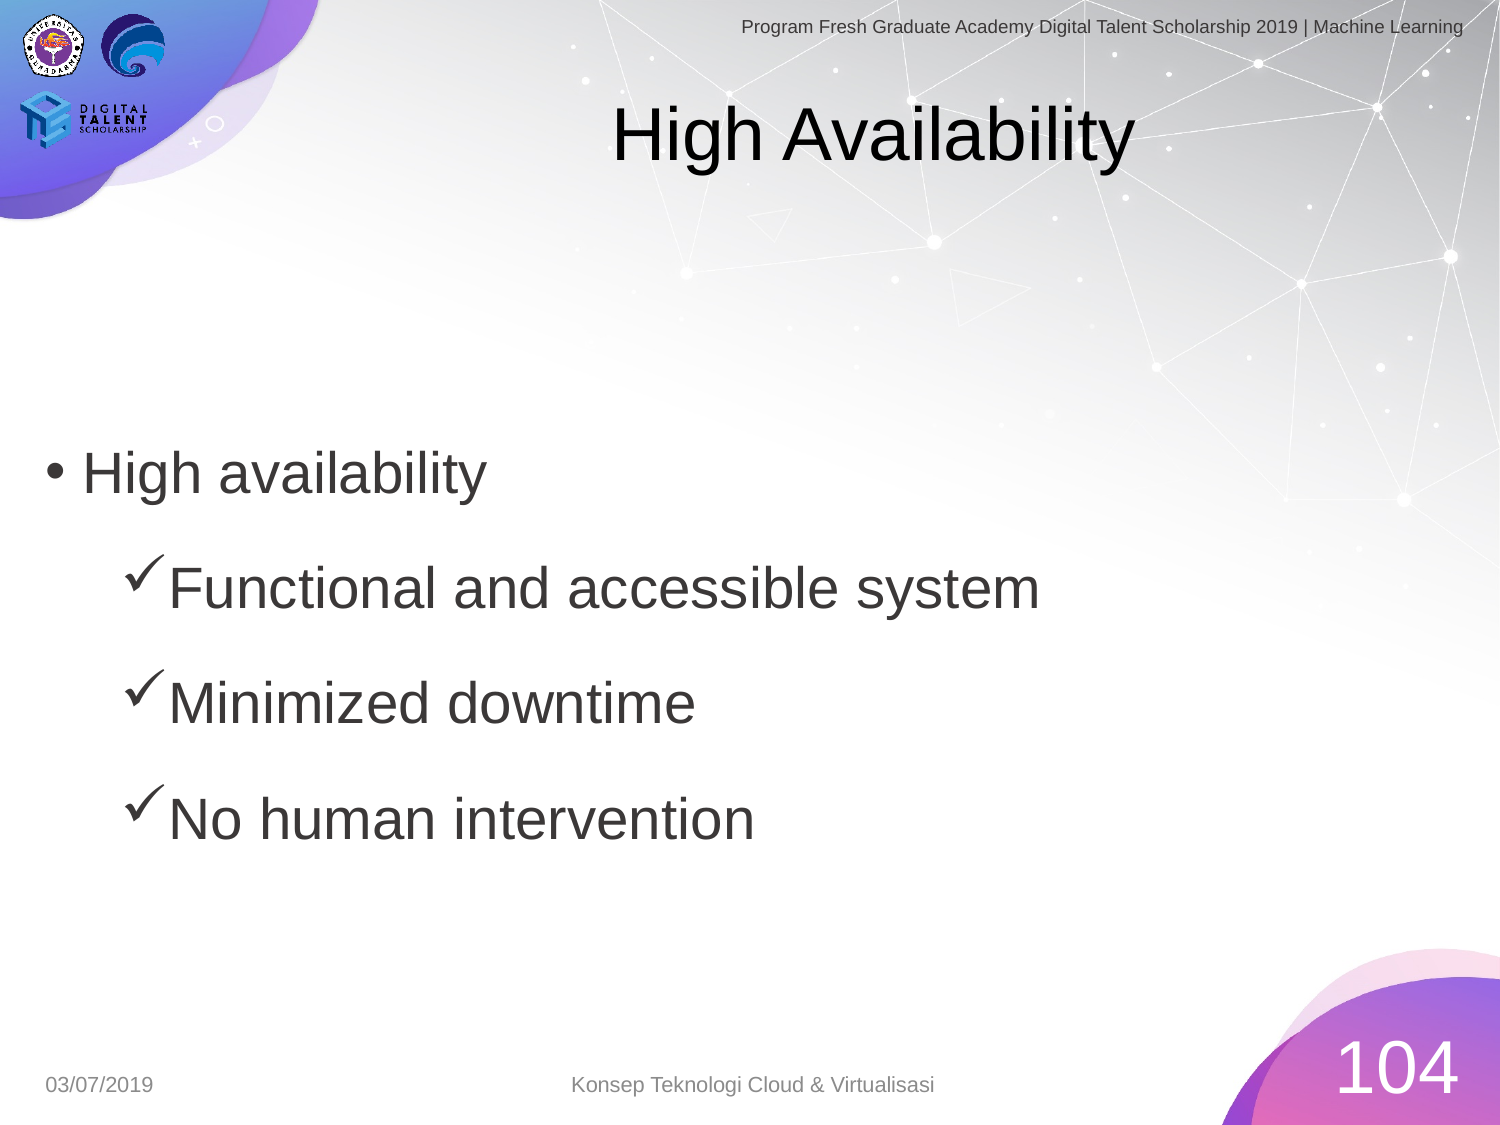

# High Availability
High availability
Functional and accessible system
Minimized downtime
No human intervention
104
Konsep Teknologi Cloud & Virtualisasi
03/07/2019